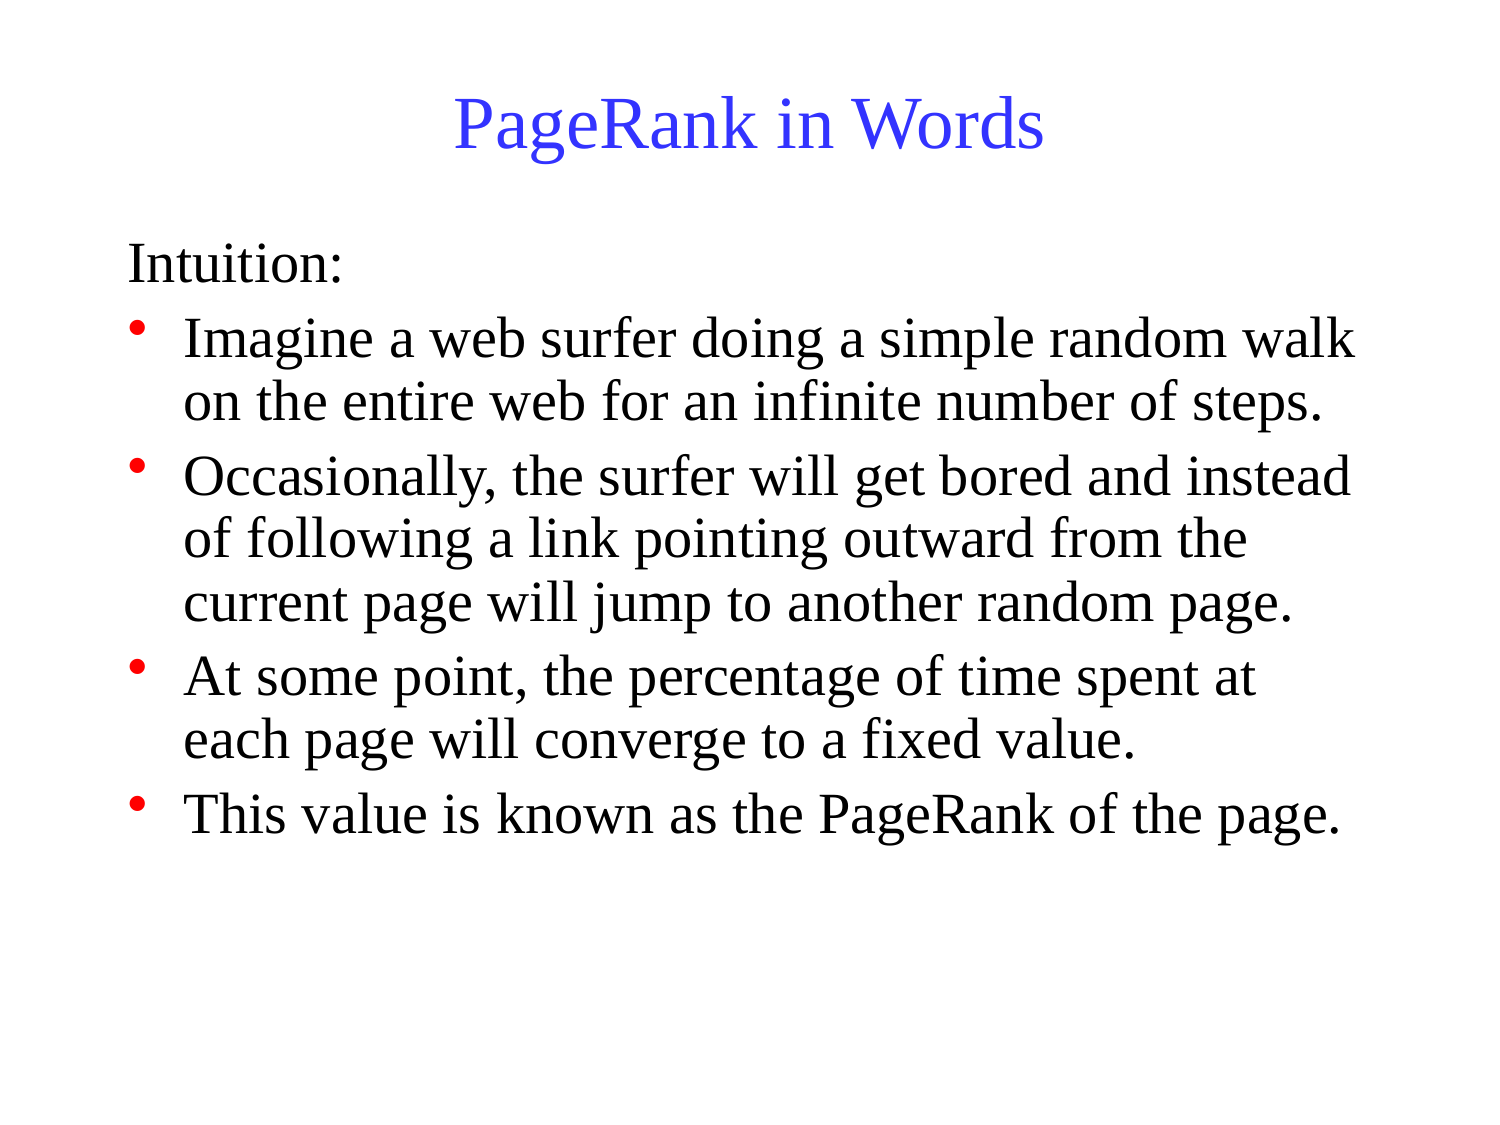

# PageRank in Words
Intuition:
Imagine a web surfer doing a simple random walk on the entire web for an infinite number of steps.
Occasionally, the surfer will get bored and instead of following a link pointing outward from the current page will jump to another random page.
At some point, the percentage of time spent at each page will converge to a fixed value.
This value is known as the PageRank of the page.